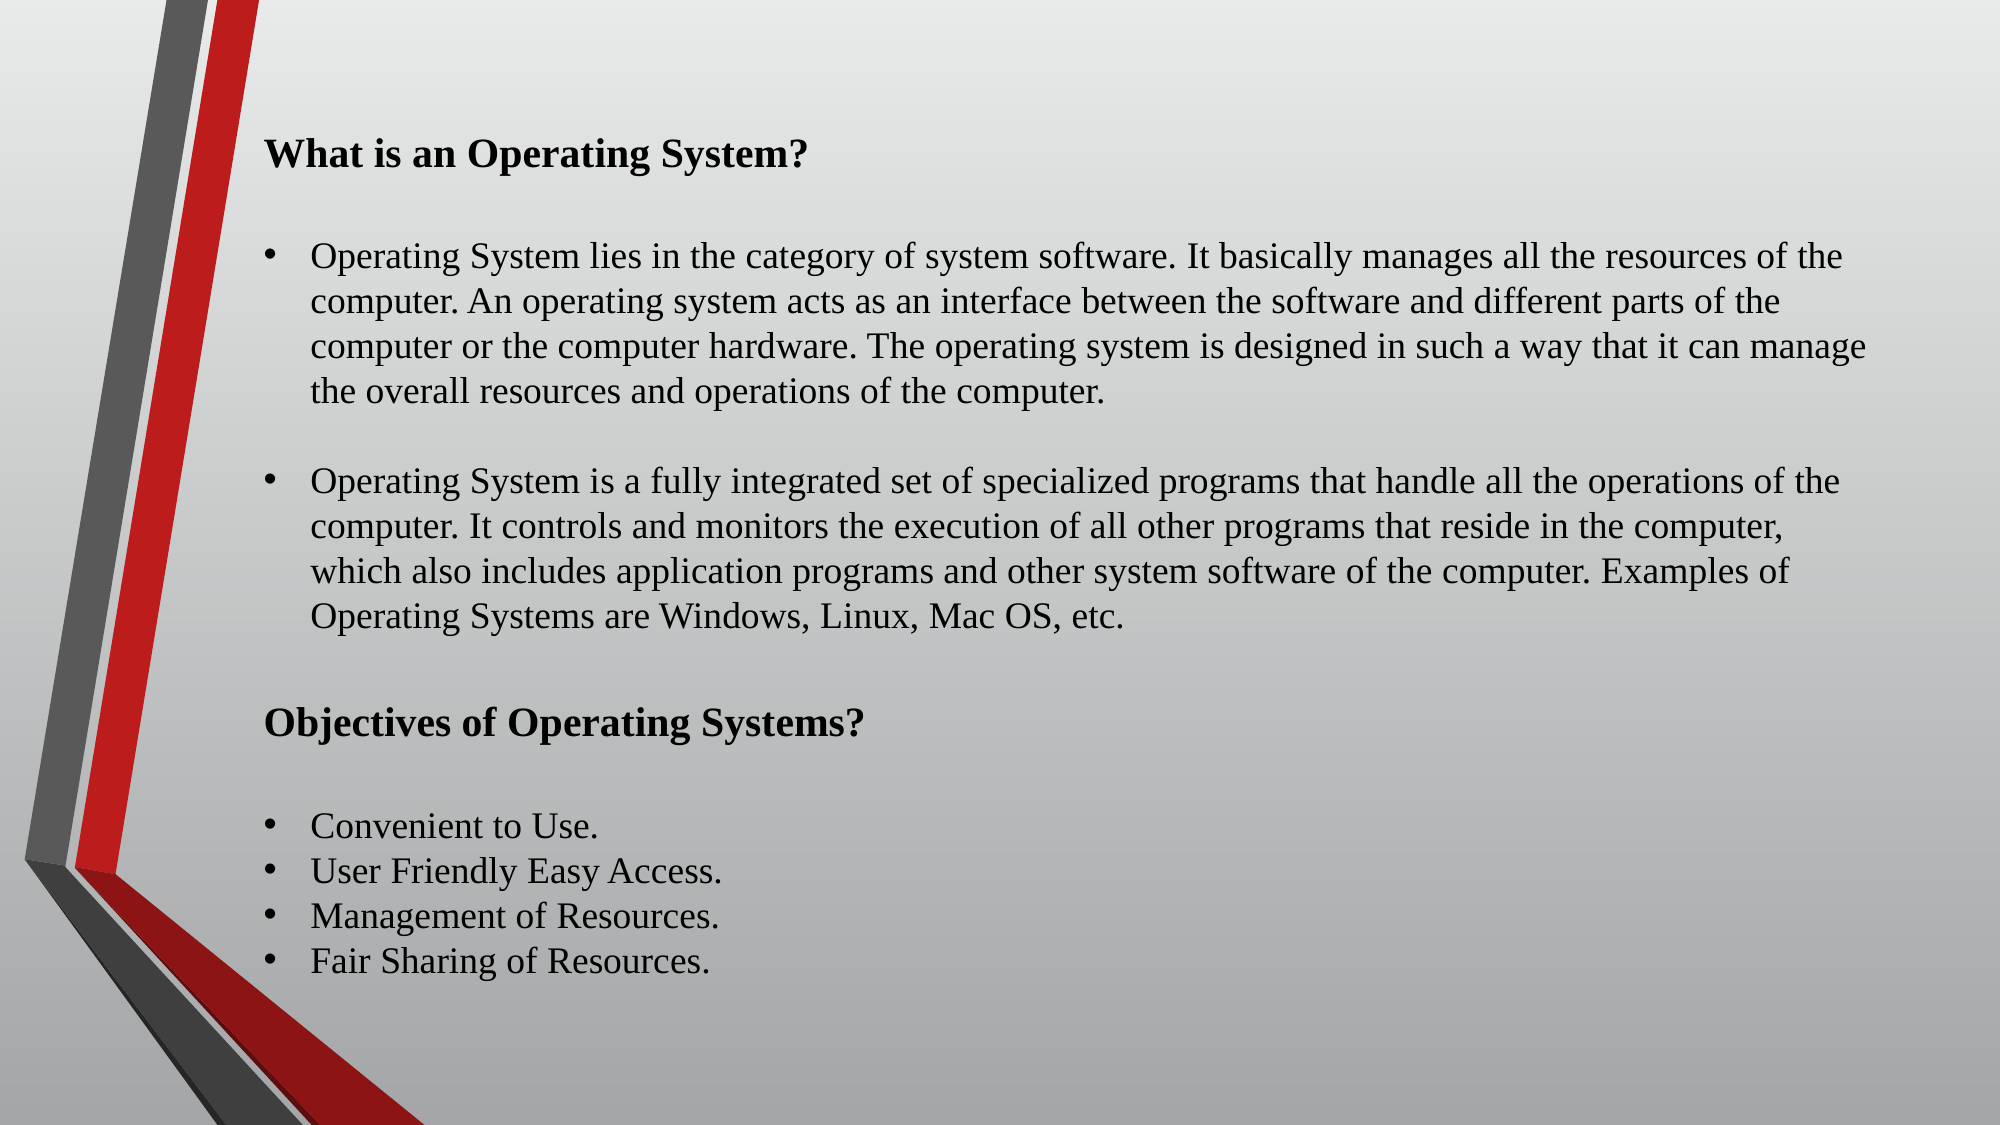

What is an Operating System?
Operating System lies in the category of system software. It basically manages all the resources of the computer. An operating system acts as an interface between the software and different parts of the computer or the computer hardware. The operating system is designed in such a way that it can manage the overall resources and operations of the computer.

Operating System is a fully integrated set of specialized programs that handle all the operations of the computer. It controls and monitors the execution of all other programs that reside in the computer, which also includes application programs and other system software of the computer. Examples of Operating Systems are Windows, Linux, Mac OS, etc.
Objectives of Operating Systems?
Convenient to Use.
User Friendly Easy Access.
Management of Resources.
Fair Sharing of Resources.